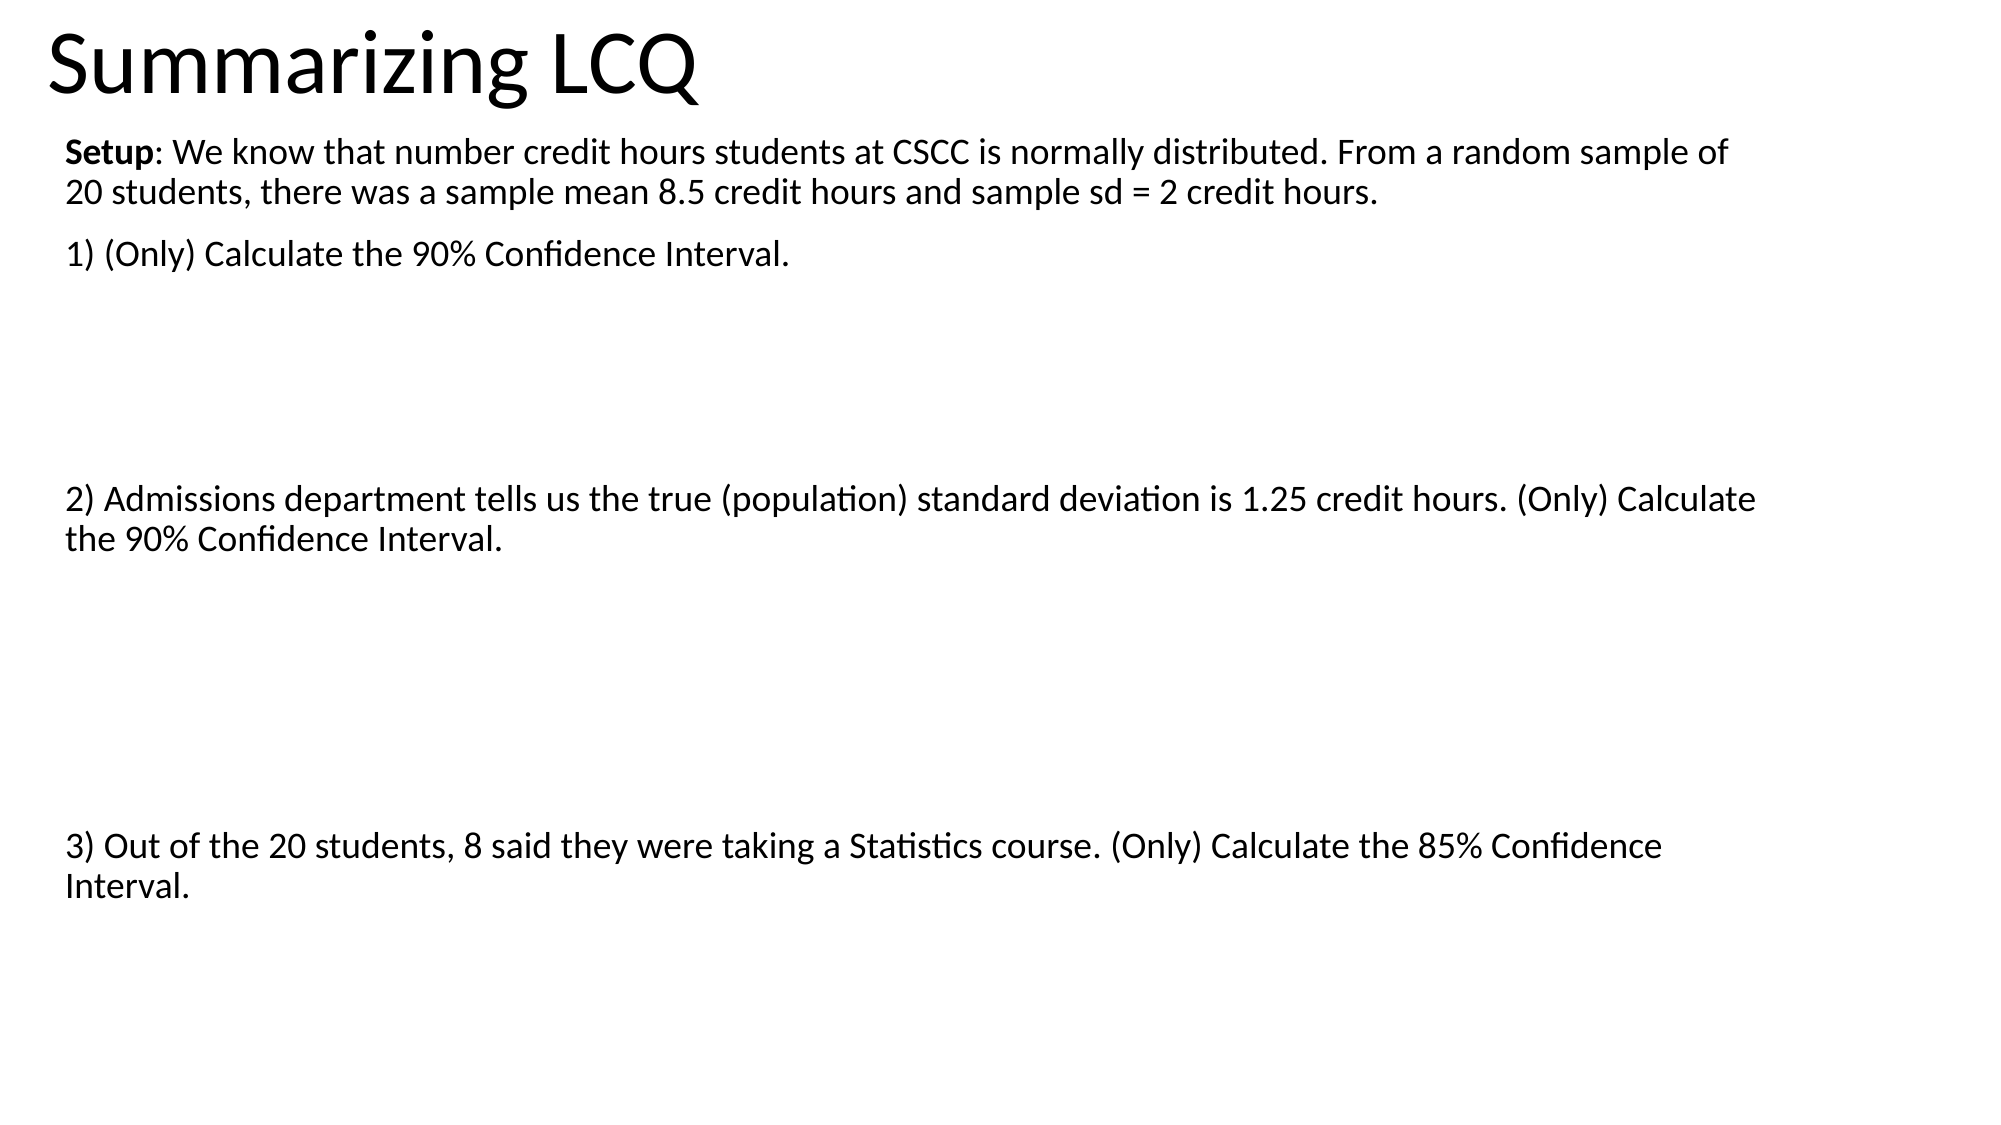

# Summarizing LCQ
Setup: We know that number credit hours students at CSCC is normally distributed. From a random sample of 20 students, there was a sample mean 8.5 credit hours and sample sd = 2 credit hours.
1) (Only) Calculate the 90% Confidence Interval.

2) Admissions department tells us the true (population) standard deviation is 1.25 credit hours. (Only) Calculate the 90% Confidence Interval.

3) Out of the 20 students, 8 said they were taking a Statistics course. (Only) Calculate the 85% Confidence Interval.